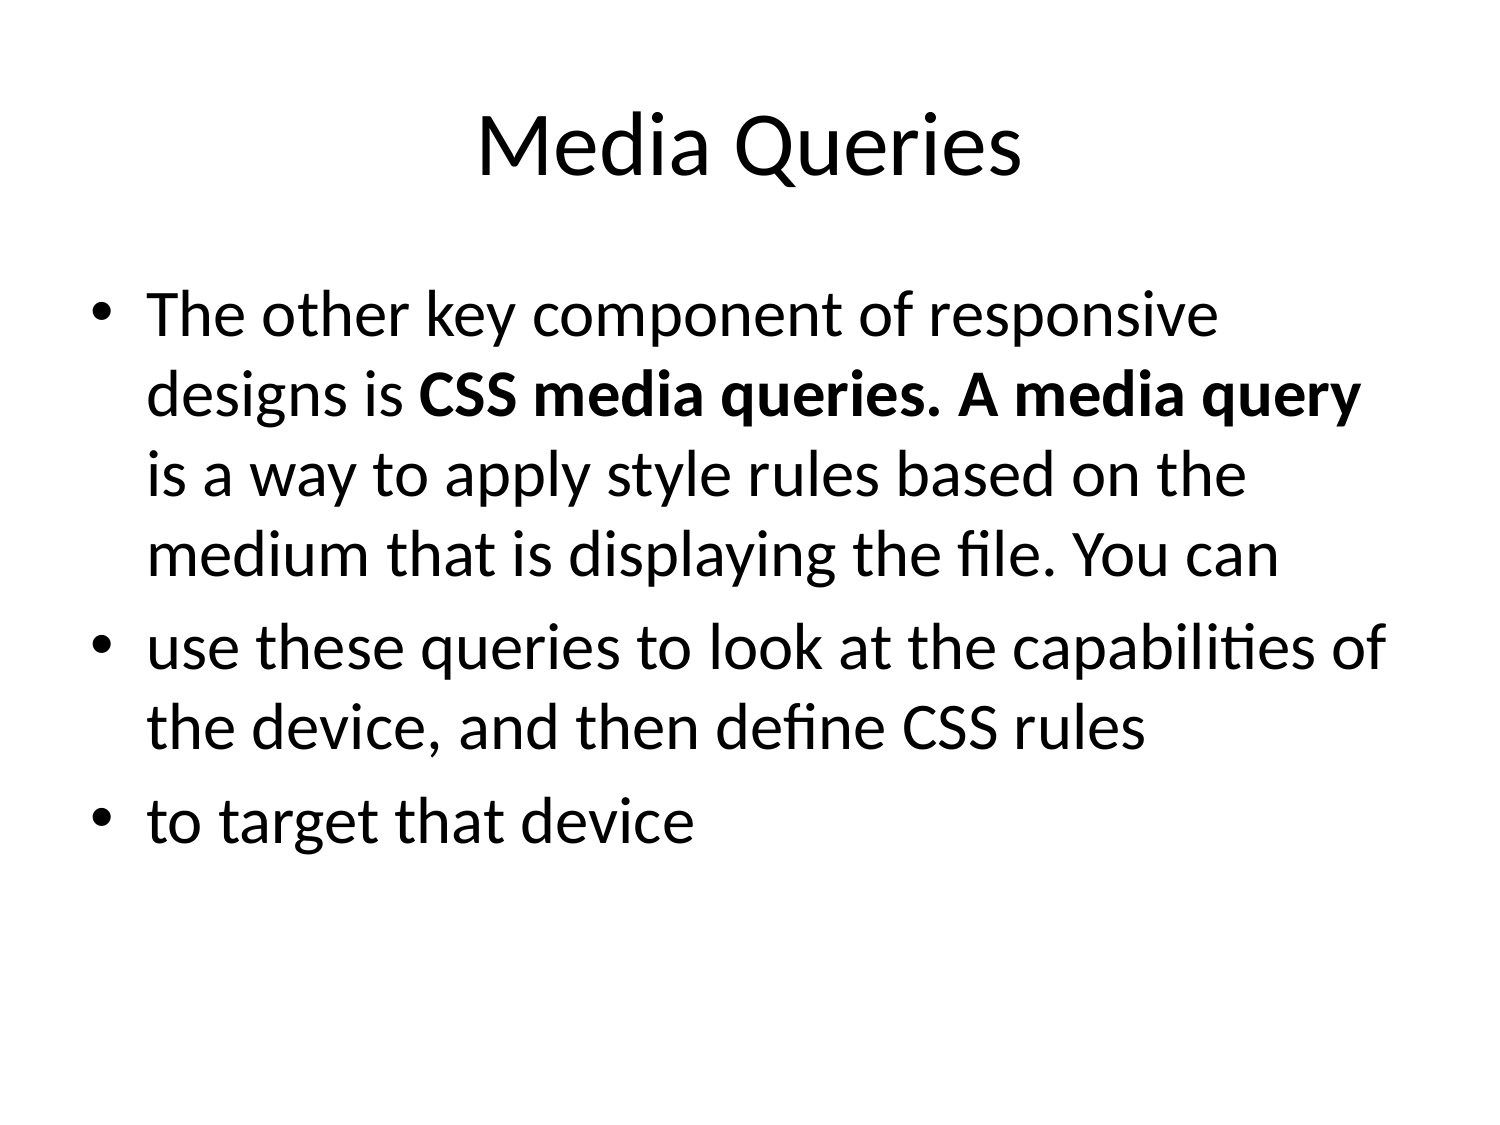

# Media Queries
The other key component of responsive designs is CSS media queries. A media query is a way to apply style rules based on the medium that is displaying the file. You can
use these queries to look at the capabilities of the device, and then define CSS rules
to target that device